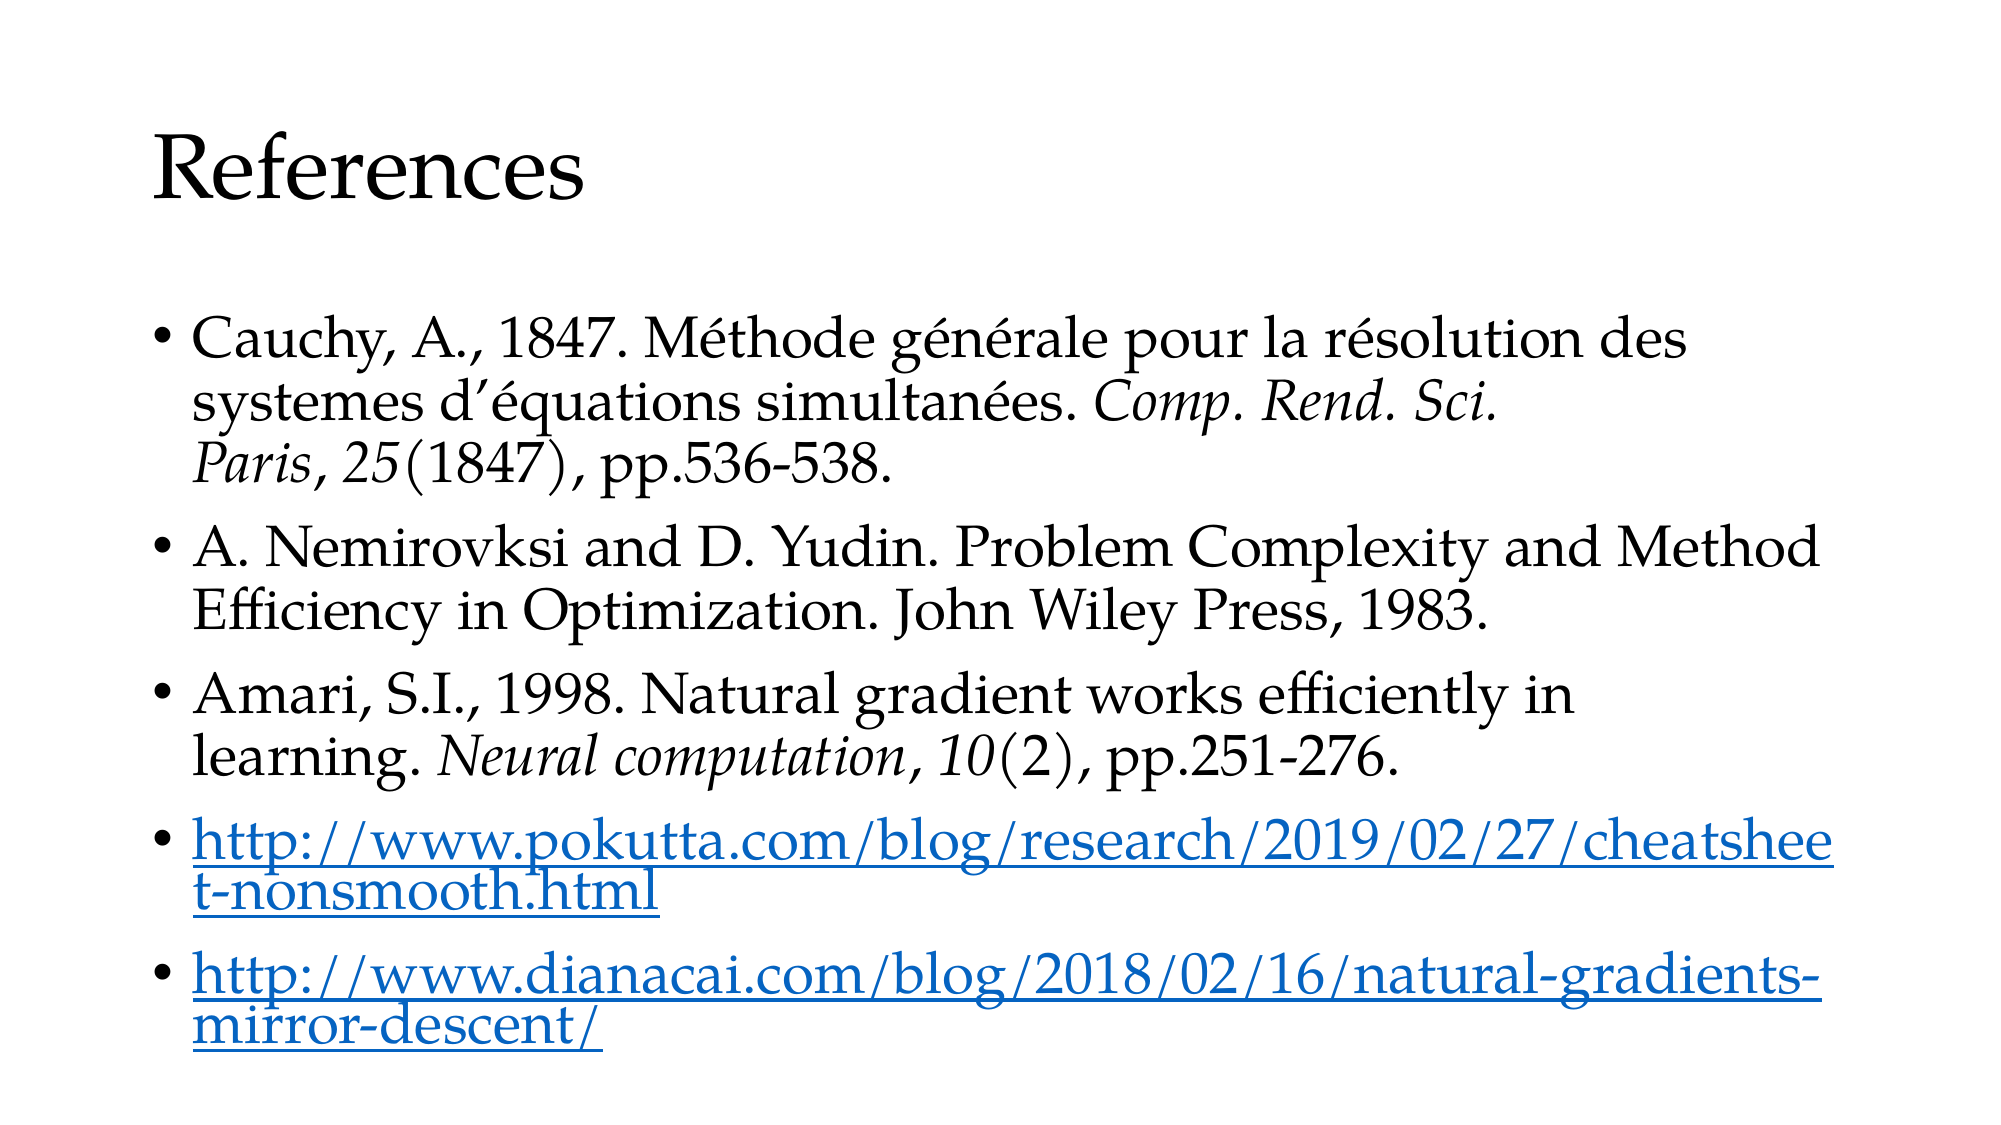

# References
Cauchy, A., 1847. Méthode générale pour la résolution des systemes d’équations simultanées. Comp. Rend. Sci. Paris, 25(1847), pp.536-538.
A. Nemirovksi and D. Yudin. Problem Complexity and Method Efficiency in Optimization. John Wiley Press, 1983.
Amari, S.I., 1998. Natural gradient works efficiently in learning. Neural computation, 10(2), pp.251-276.
http://www.pokutta.com/blog/research/2019/02/27/cheatsheet-nonsmooth.html
http://www.dianacai.com/blog/2018/02/16/natural-gradients-mirror-descent/